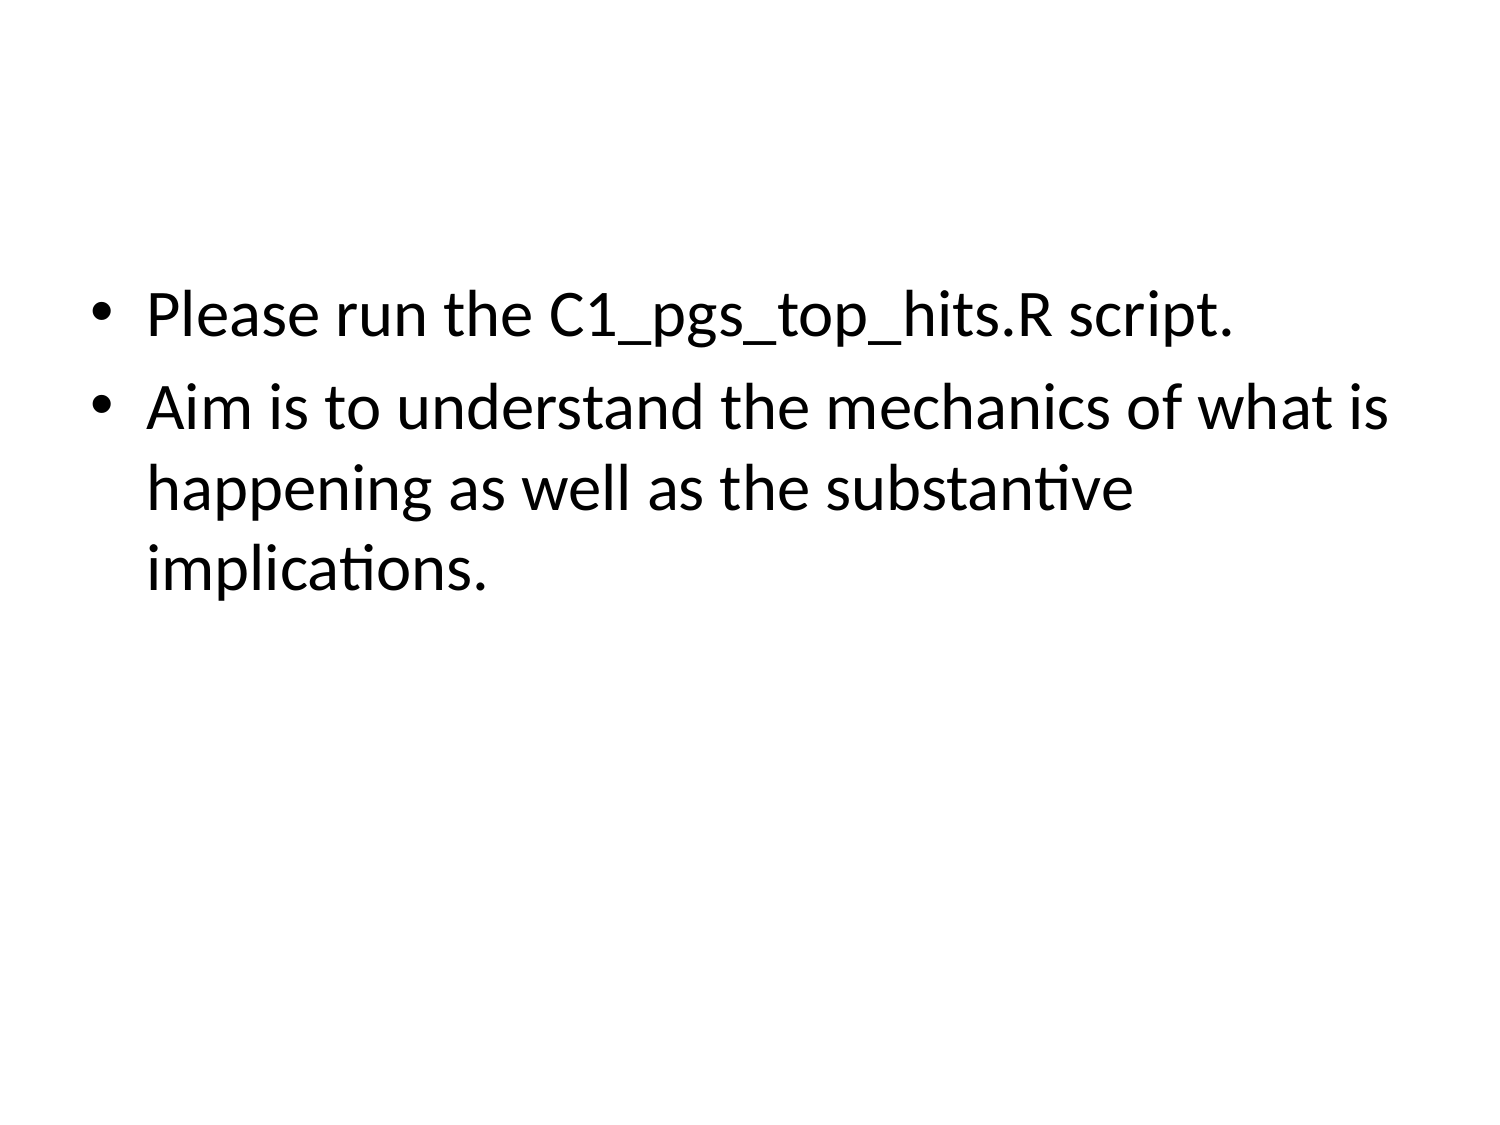

#
Please run the C1_pgs_top_hits.R script.
Aim is to understand the mechanics of what is happening as well as the substantive implications.